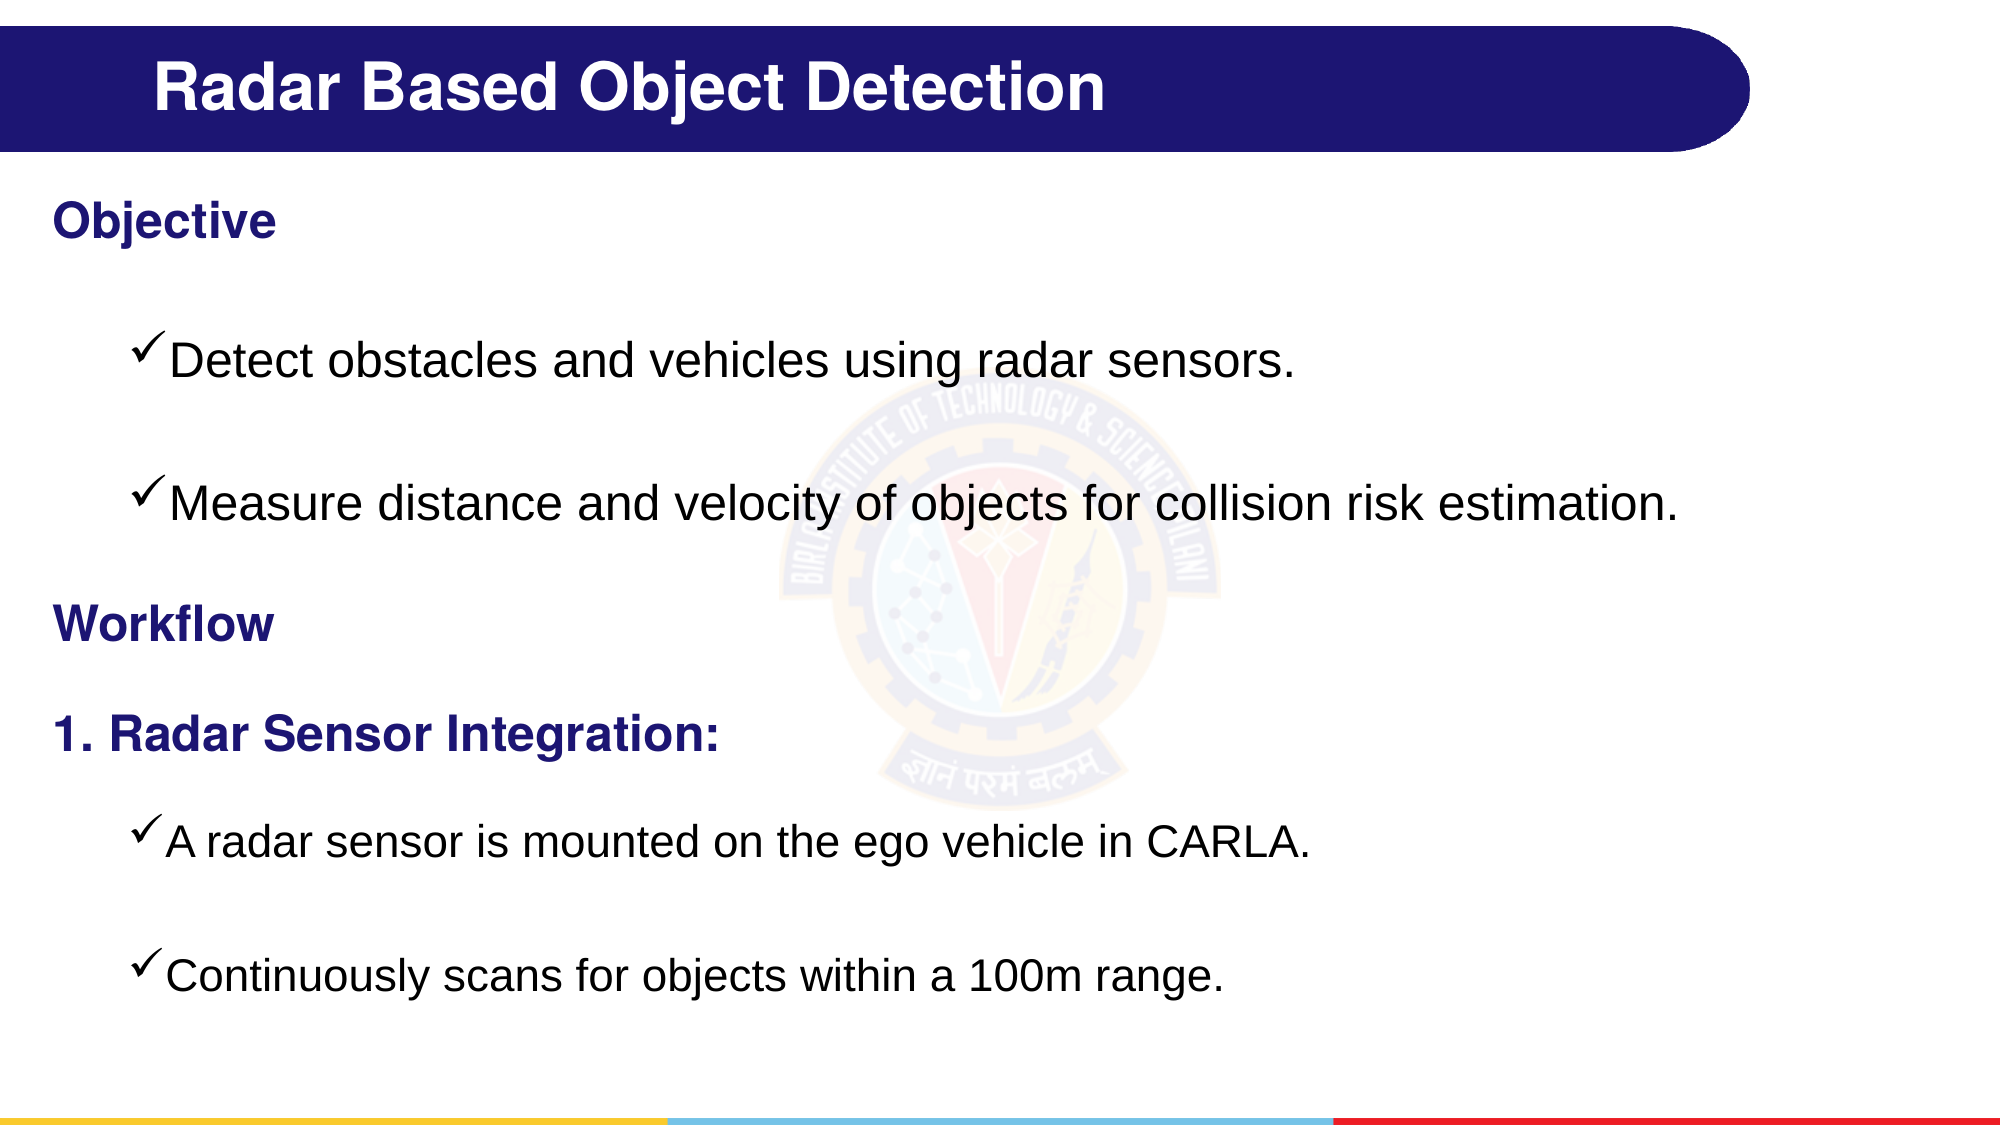

# Radar Based Object Detection
Objective

Detect obstacles and vehicles using radar sensors.

Measure distance and velocity of objects for collision risk estimation.

Workflow

1. Radar Sensor Integration:

A radar sensor is mounted on the ego vehicle in CARLA.

Continuously scans for objects within a 100m range.